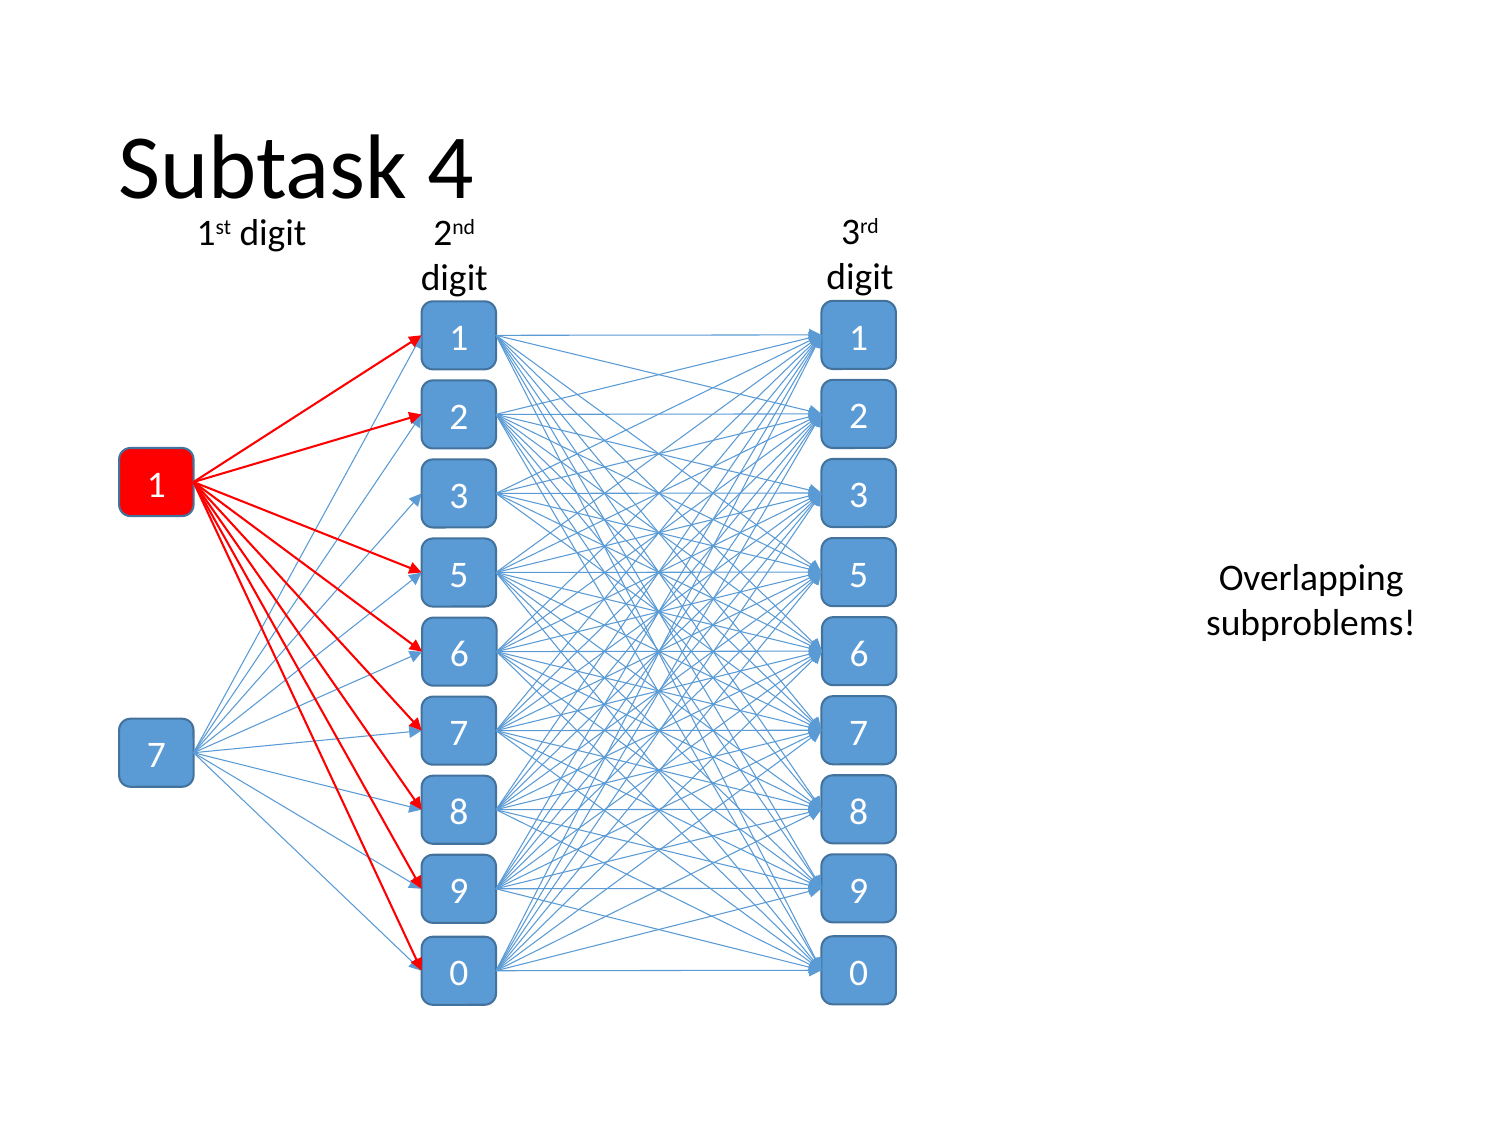

# Subtask 4
3rd digit
1st digit
2nd digit
1
1
2
2
1
3
3
5
5
Overlapping subproblems!
6
6
7
7
7
8
8
9
9
0
0